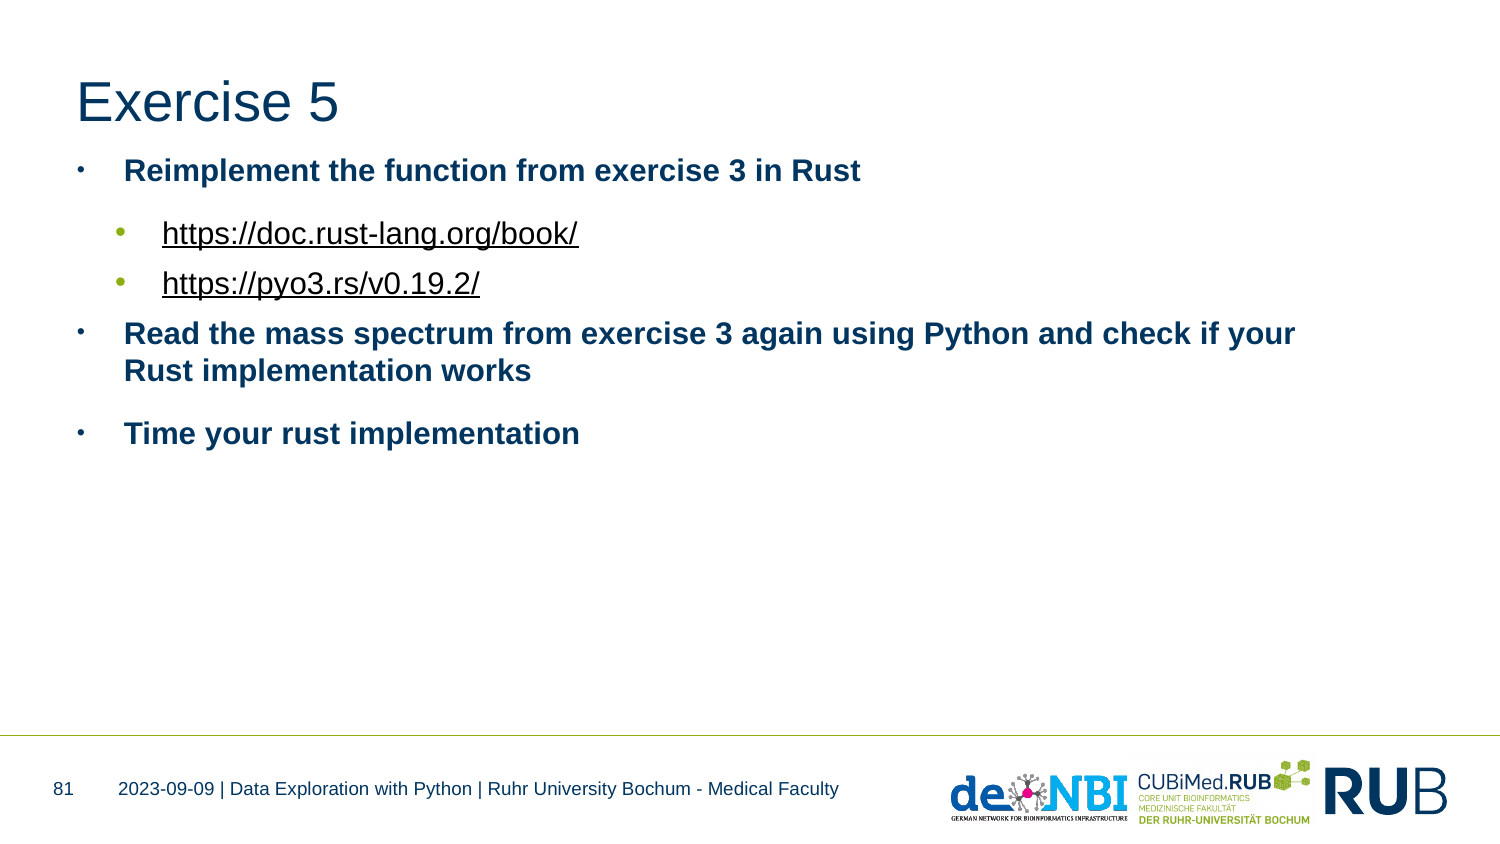

# Exercise 5
Reimplement the function from exercise 3 in Rust
https://doc.rust-lang.org/book/
https://pyo3.rs/v0.19.2/
Read the mass spectrum from exercise 3 again using Python and check if your Rust implementation works
Time your rust implementation
81
2023-09-09 | Data Exploration with Python | Ruhr University Bochum - Medical Faculty